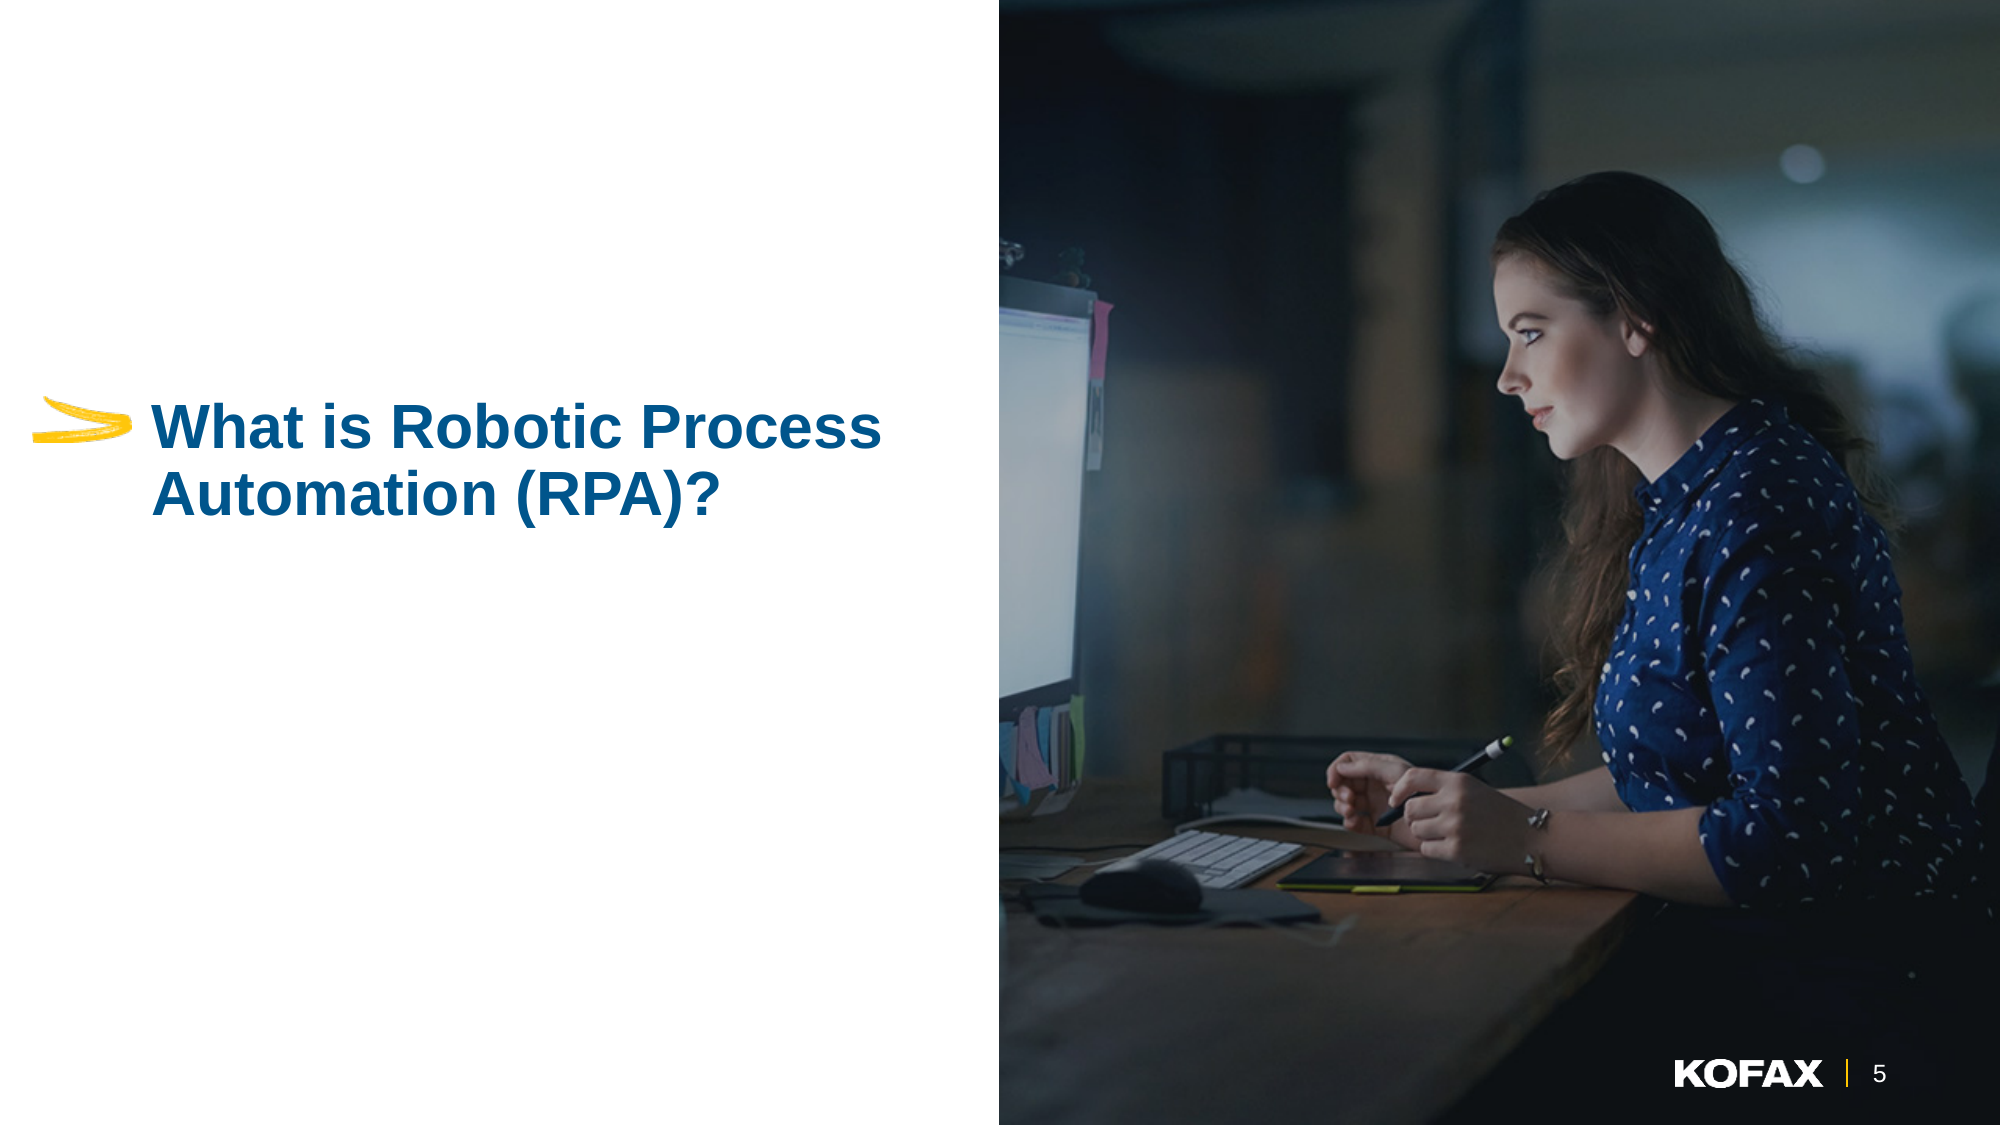

# What is Robotic Process Automation (RPA)?

5